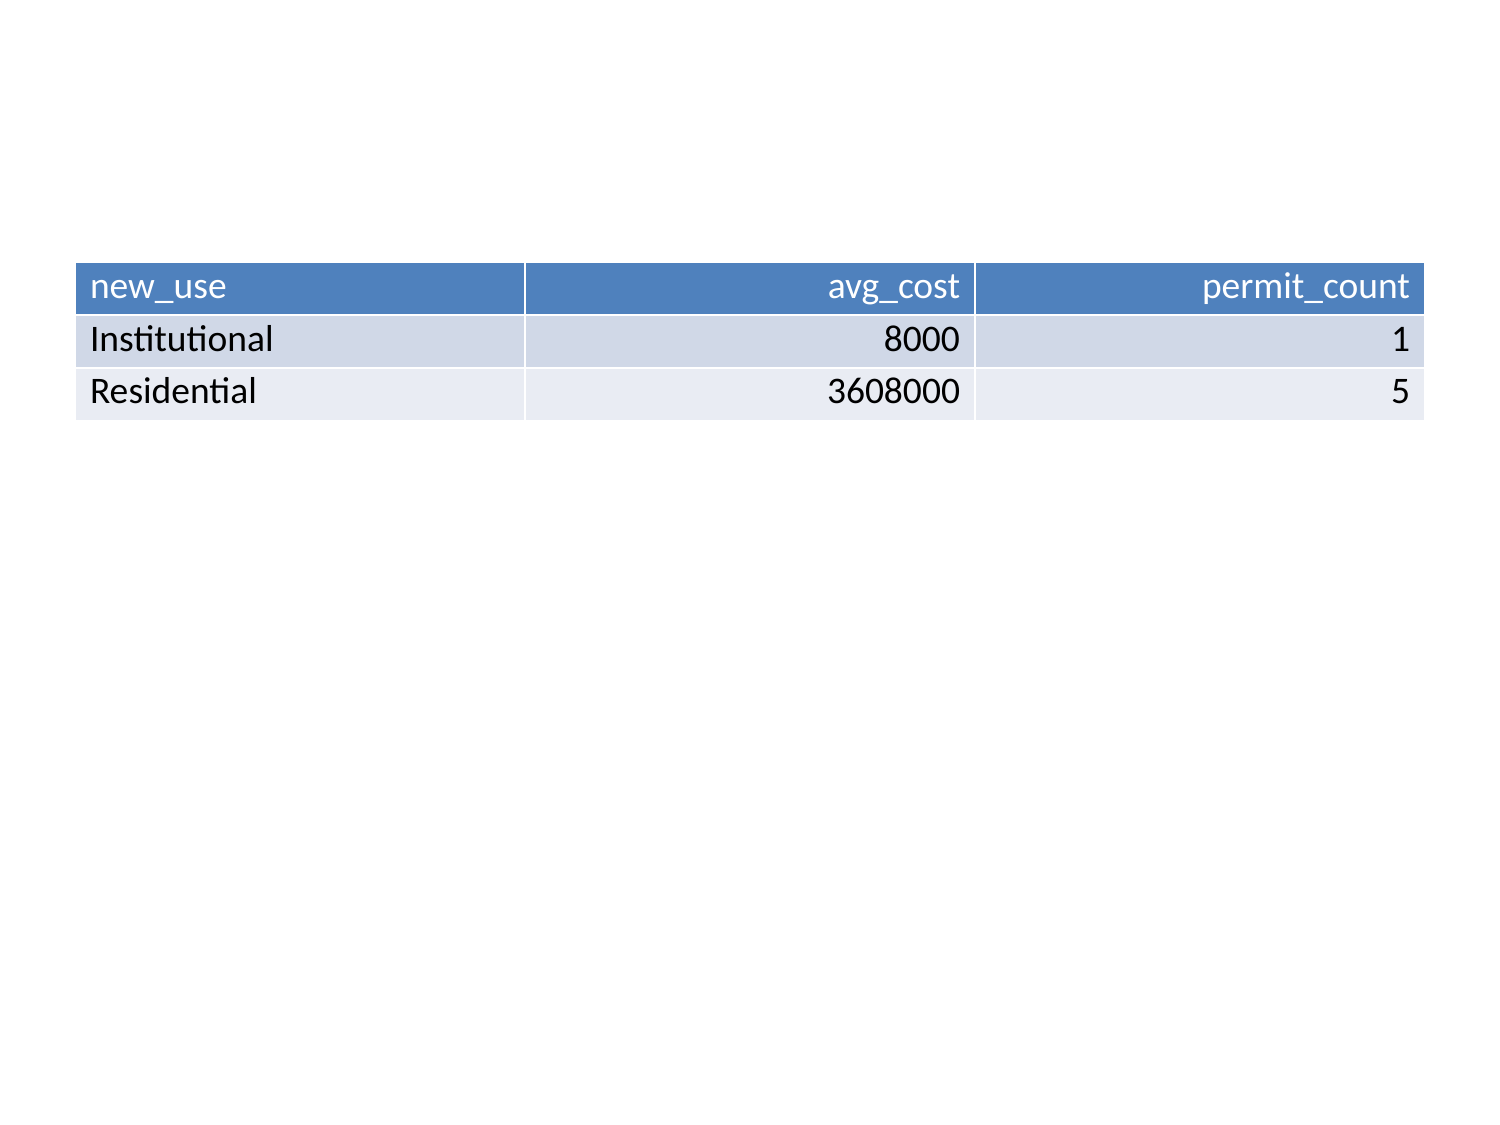

| new\_use | avg\_cost | permit\_count |
| --- | --- | --- |
| Institutional | 8000 | 1 |
| Residential | 3608000 | 5 |